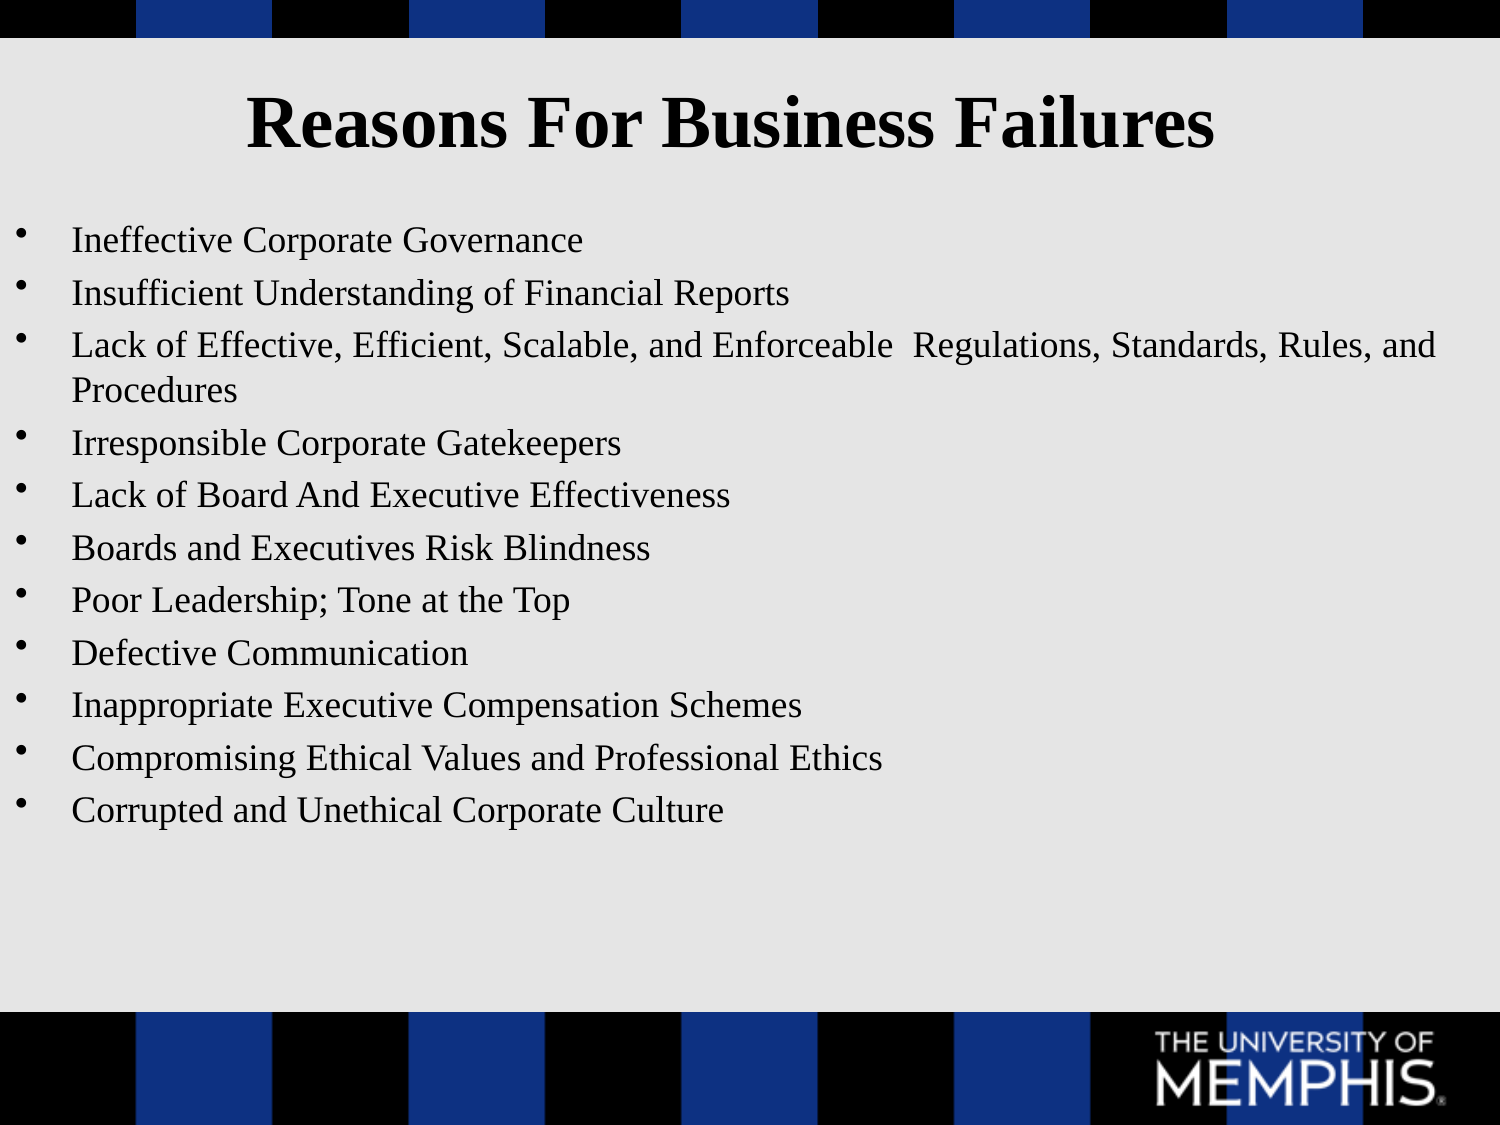

# Reasons For Business Failures

Ineffective Corporate Governance
Insufficient Understanding of Financial Reports
Lack of Effective, Efficient, Scalable, and Enforceable  Regulations, Standards, Rules, and Procedures
Irresponsible Corporate Gatekeepers
Lack of Board And Executive Effectiveness
Boards and Executives Risk Blindness
Poor Leadership; Tone at the Top
Defective Communication
Inappropriate Executive Compensation Schemes
Compromising Ethical Values and Professional Ethics
Corrupted and Unethical Corporate Culture